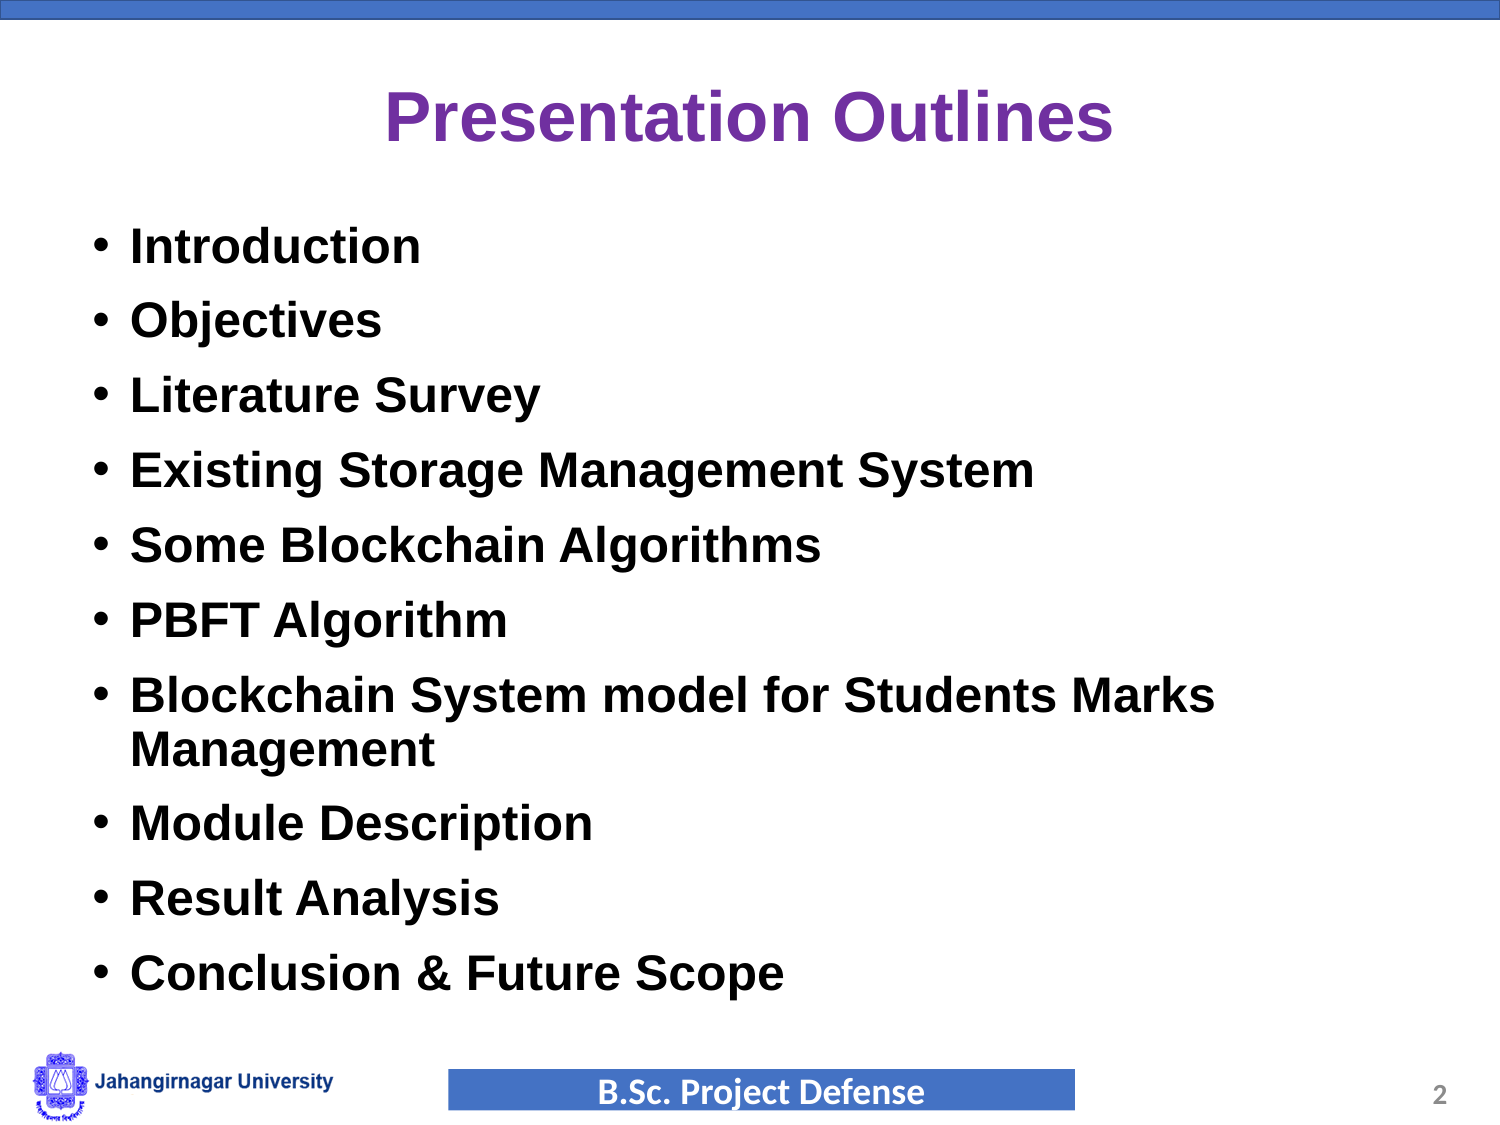

# Presentation Outlines
Introduction
Objectives
Literature Survey
Existing Storage Management System
Some Blockchain Algorithms
PBFT Algorithm
Blockchain System model for Students Marks Management
Module Description
Result Analysis
Conclusion & Future Scope
2